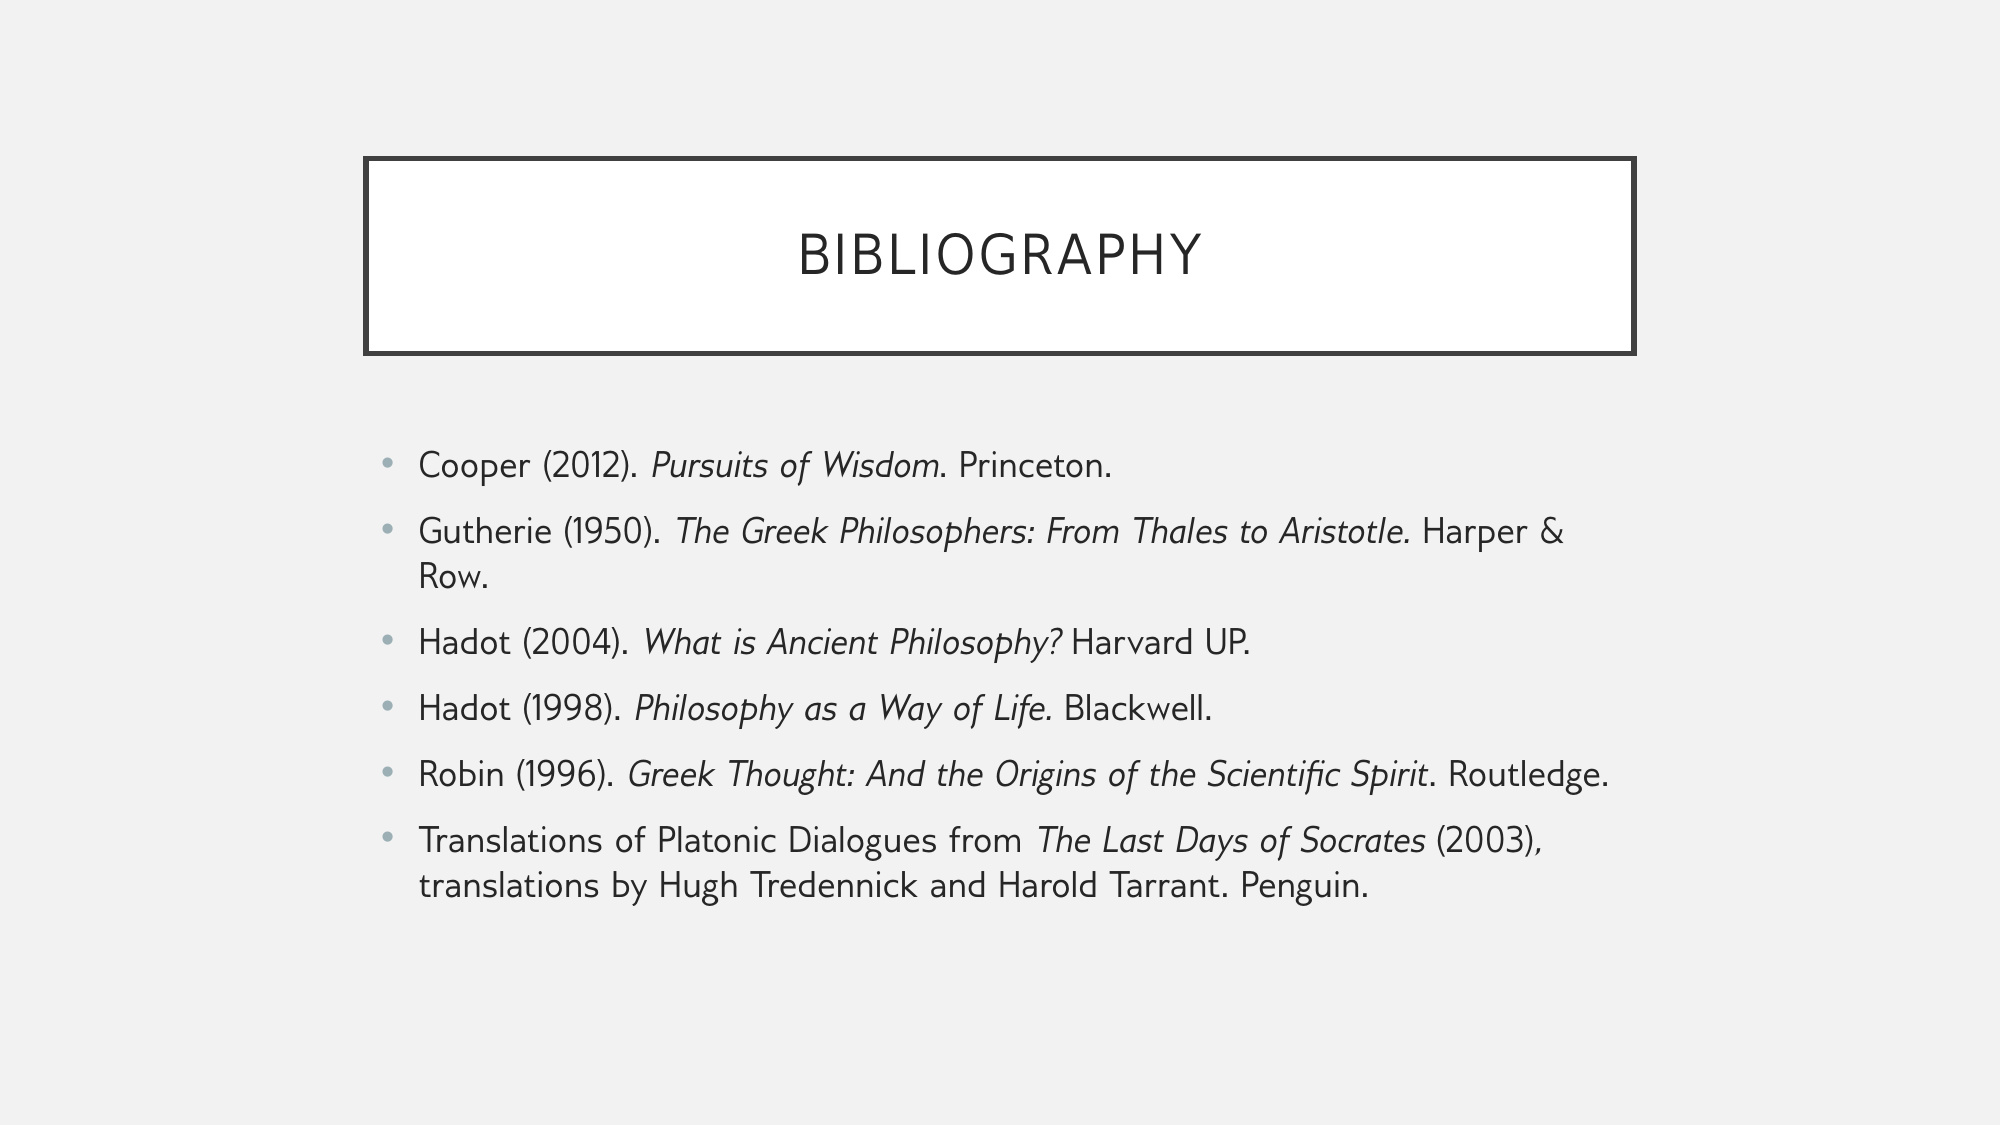

# Bibliography
Cooper (2012). Pursuits of Wisdom. Princeton.
Gutherie (1950). The Greek Philosophers: From Thales to Aristotle. Harper & Row.
Hadot (2004). What is Ancient Philosophy? Harvard UP.
Hadot (1998). Philosophy as a Way of Life. Blackwell.
Robin (1996). Greek Thought: And the Origins of the Scientific Spirit. Routledge.
Translations of Platonic Dialogues from The Last Days of Socrates (2003), translations by Hugh Tredennick and Harold Tarrant. Penguin.